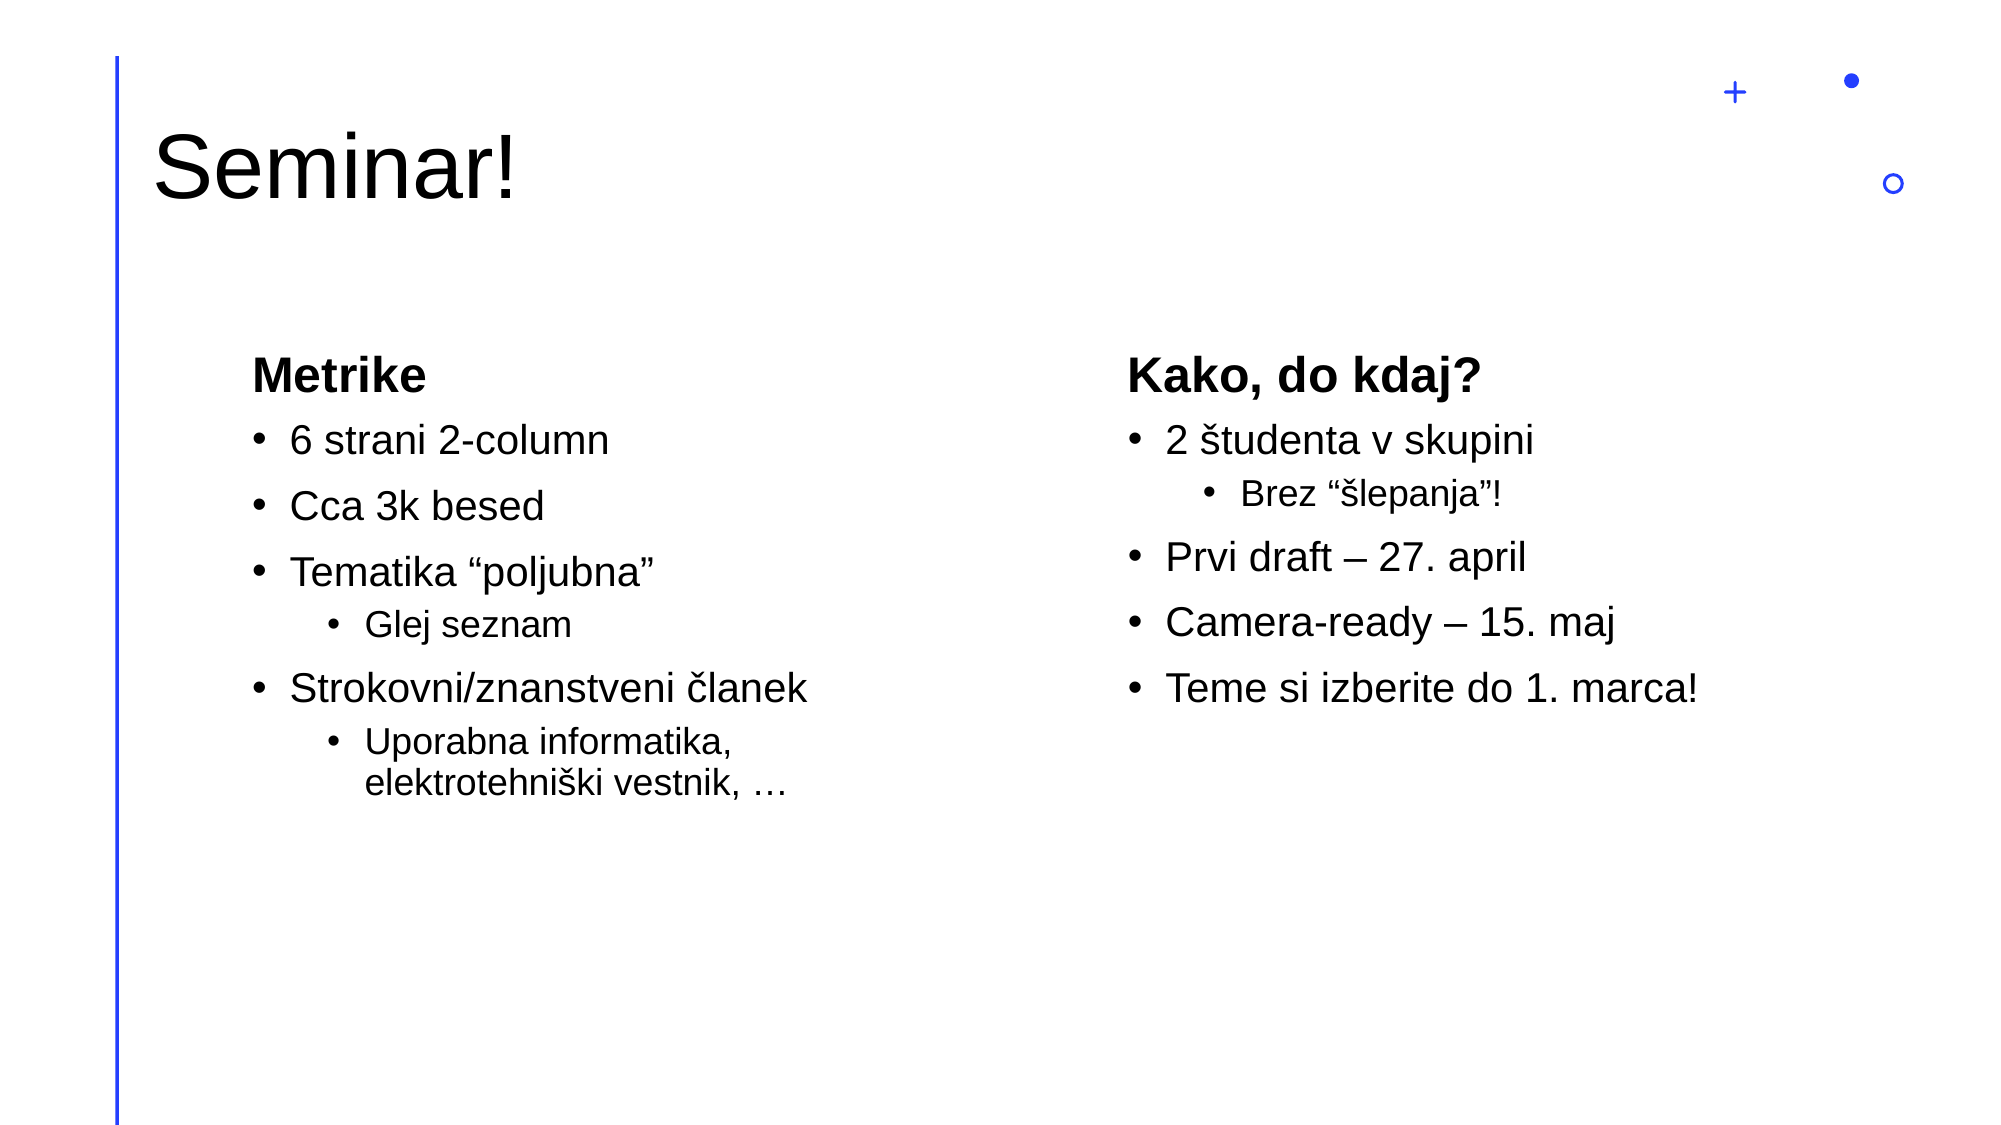

# Seminar!
Metrike
Kako, do kdaj?
6 strani 2-column
Cca 3k besed
Tematika “poljubna”
Glej seznam
Strokovni/znanstveni članek
Uporabna informatika, elektrotehniški vestnik, …
2 študenta v skupini
Brez “šlepanja”!
Prvi draft – 27. april
Camera-ready – 15. maj
Teme si izberite do 1. marca!